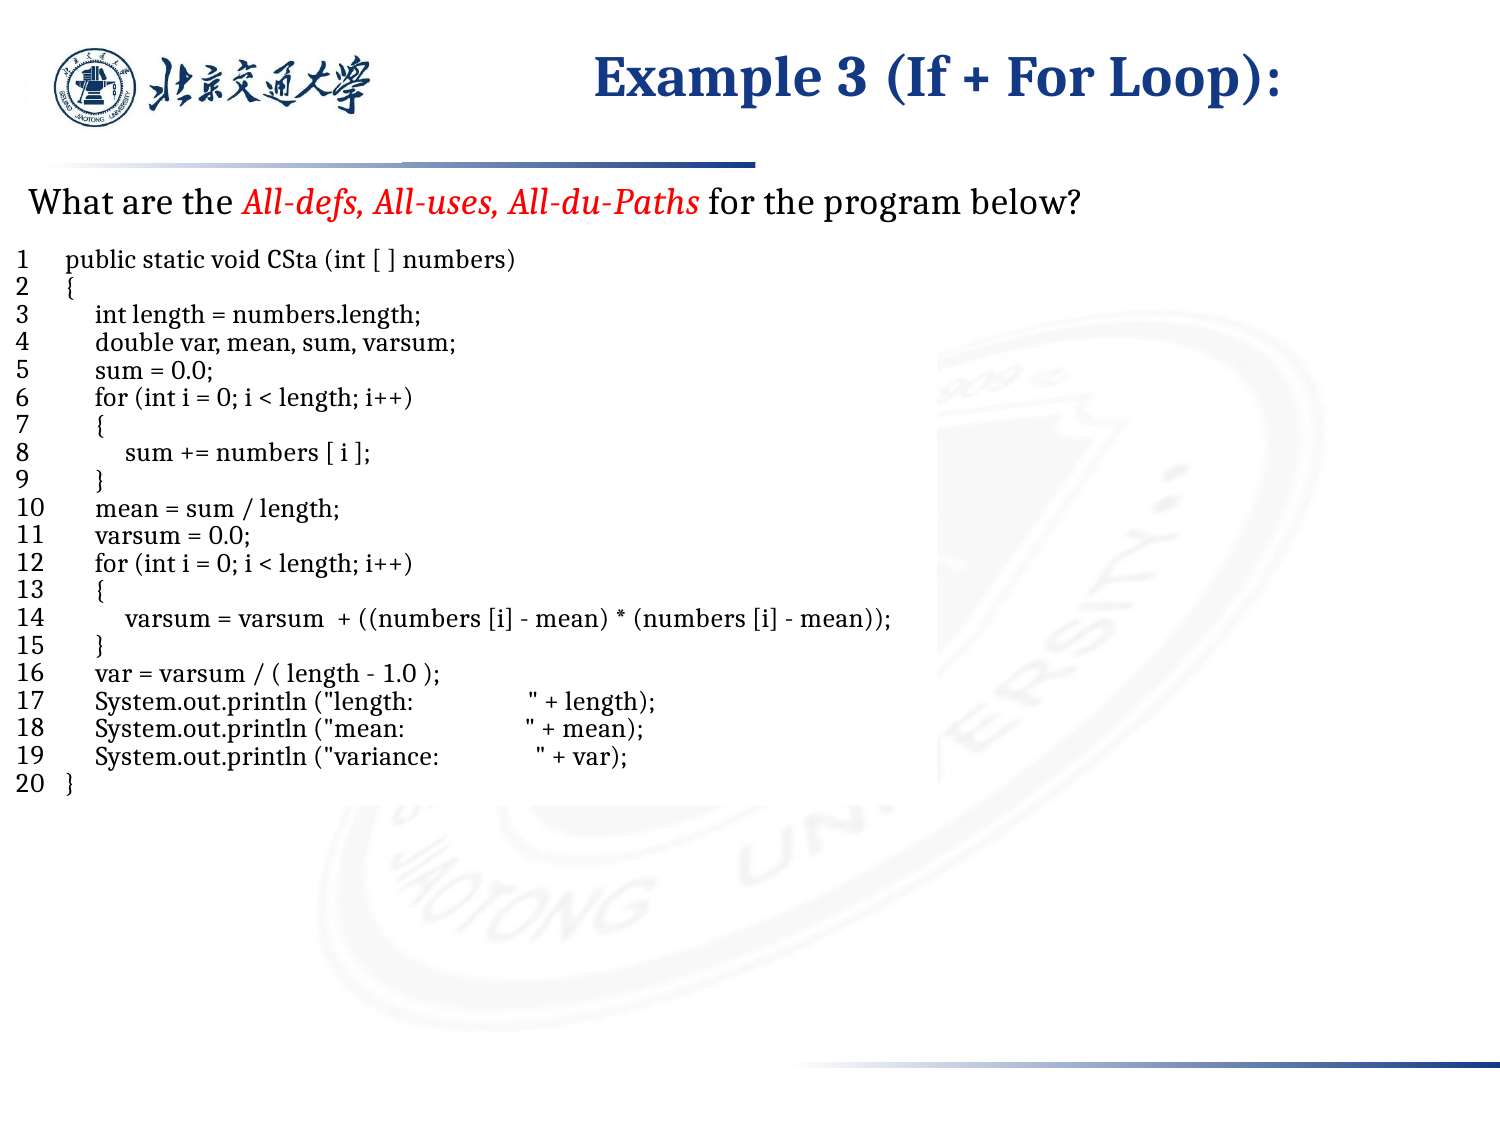

Example 3 (If + For Loop):
What are the All-defs, All-uses, All-du-Paths for the program below?
1
2
3
4
5
6
7
8
9
10
11
12
13
14
15
16
17
18
19
20
public static void CSta (int [ ] numbers)
{
     int length = numbers.length;
     double var, mean, sum, varsum;
     sum = 0.0;
     for (int i = 0; i < length; i++)
     {
          sum += numbers [ i ];
     }
     mean = sum / length;
     varsum = 0.0;
     for (int i = 0; i < length; i++)
     {
          varsum = varsum  + ((numbers [i] - mean) * (numbers [i] - mean));
     }
     var = varsum / ( length - 1.0 );
     System.out.println ("length:                   " + length);
     System.out.println ("mean:                    " + mean);
     System.out.println ("variance:                " + var);
}